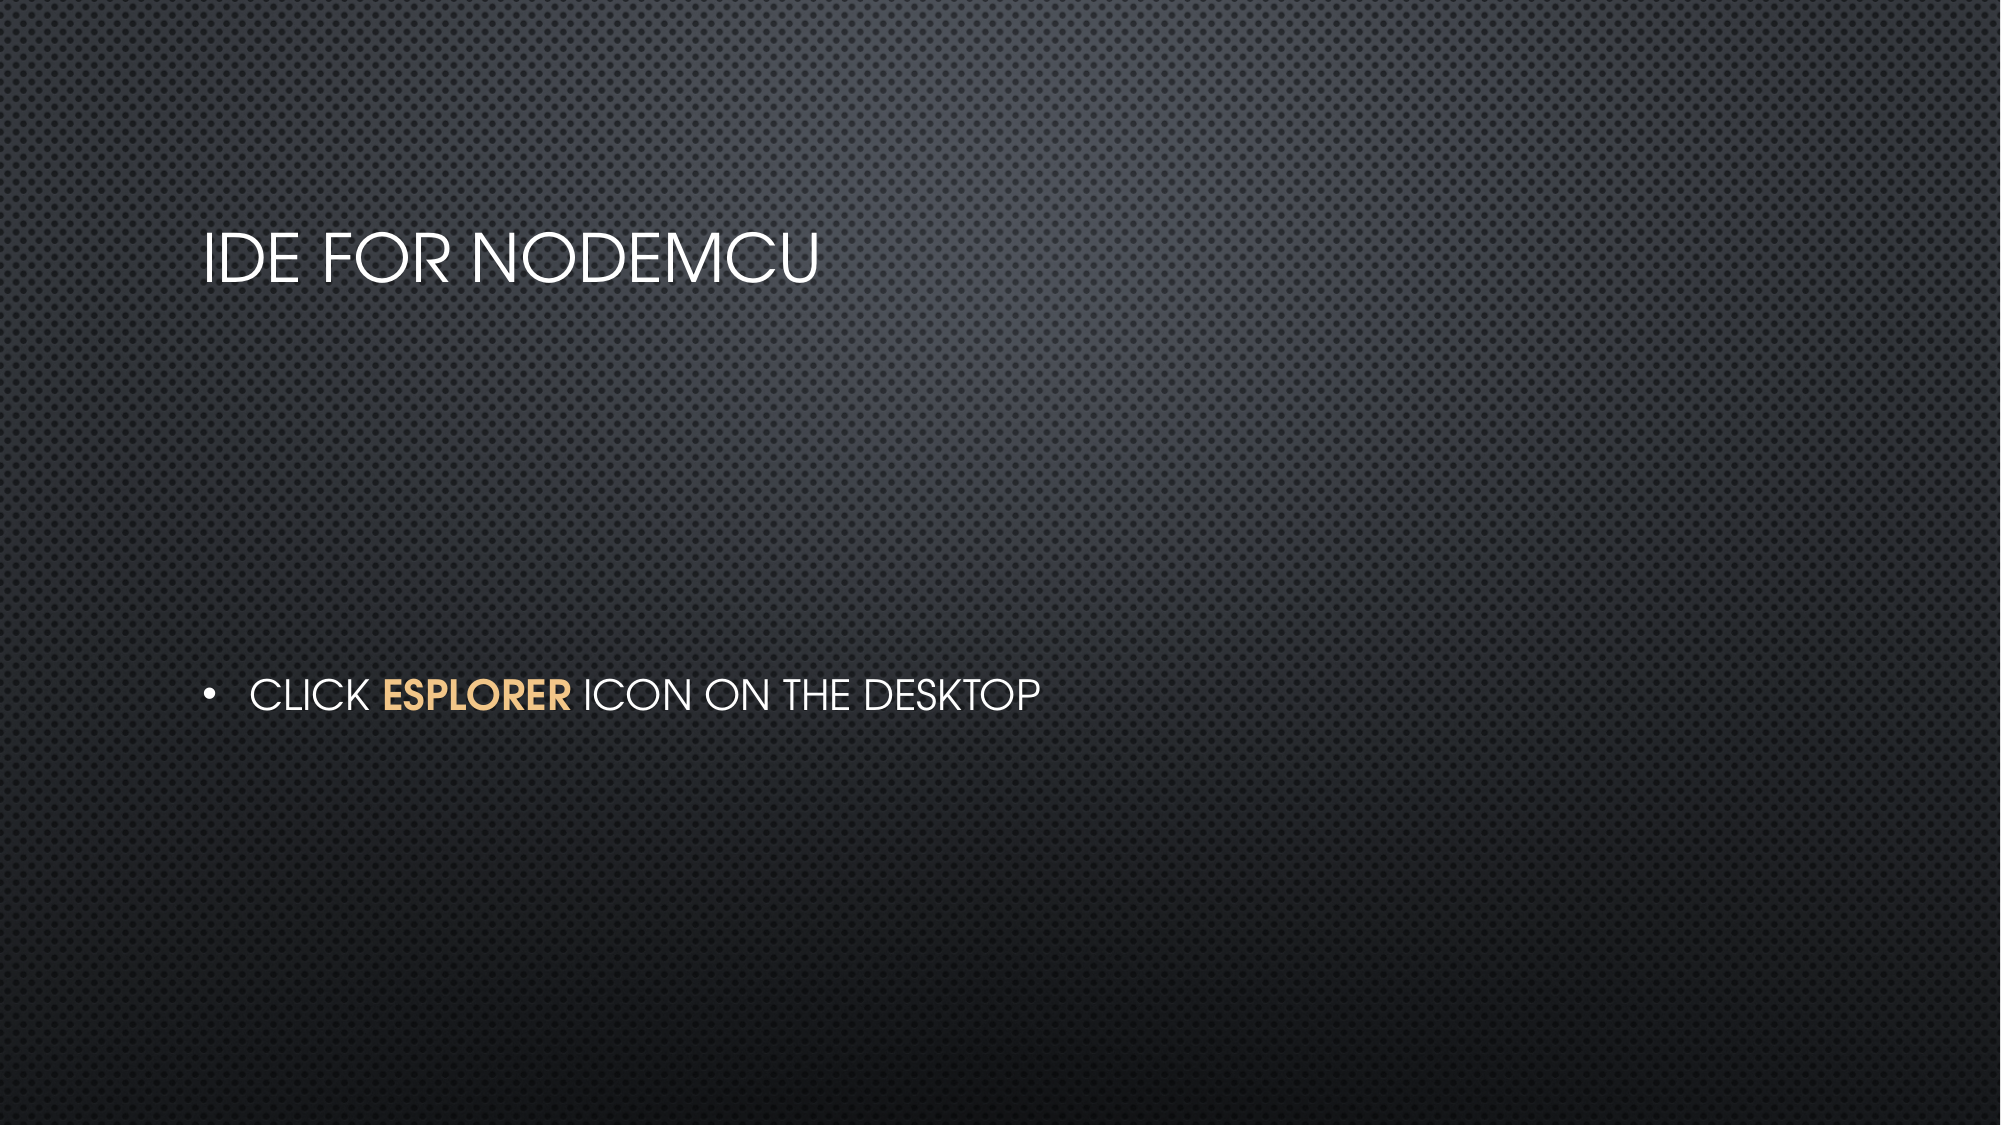

# IDE for NodeMCU
Click ESPlorer icon on the desktop